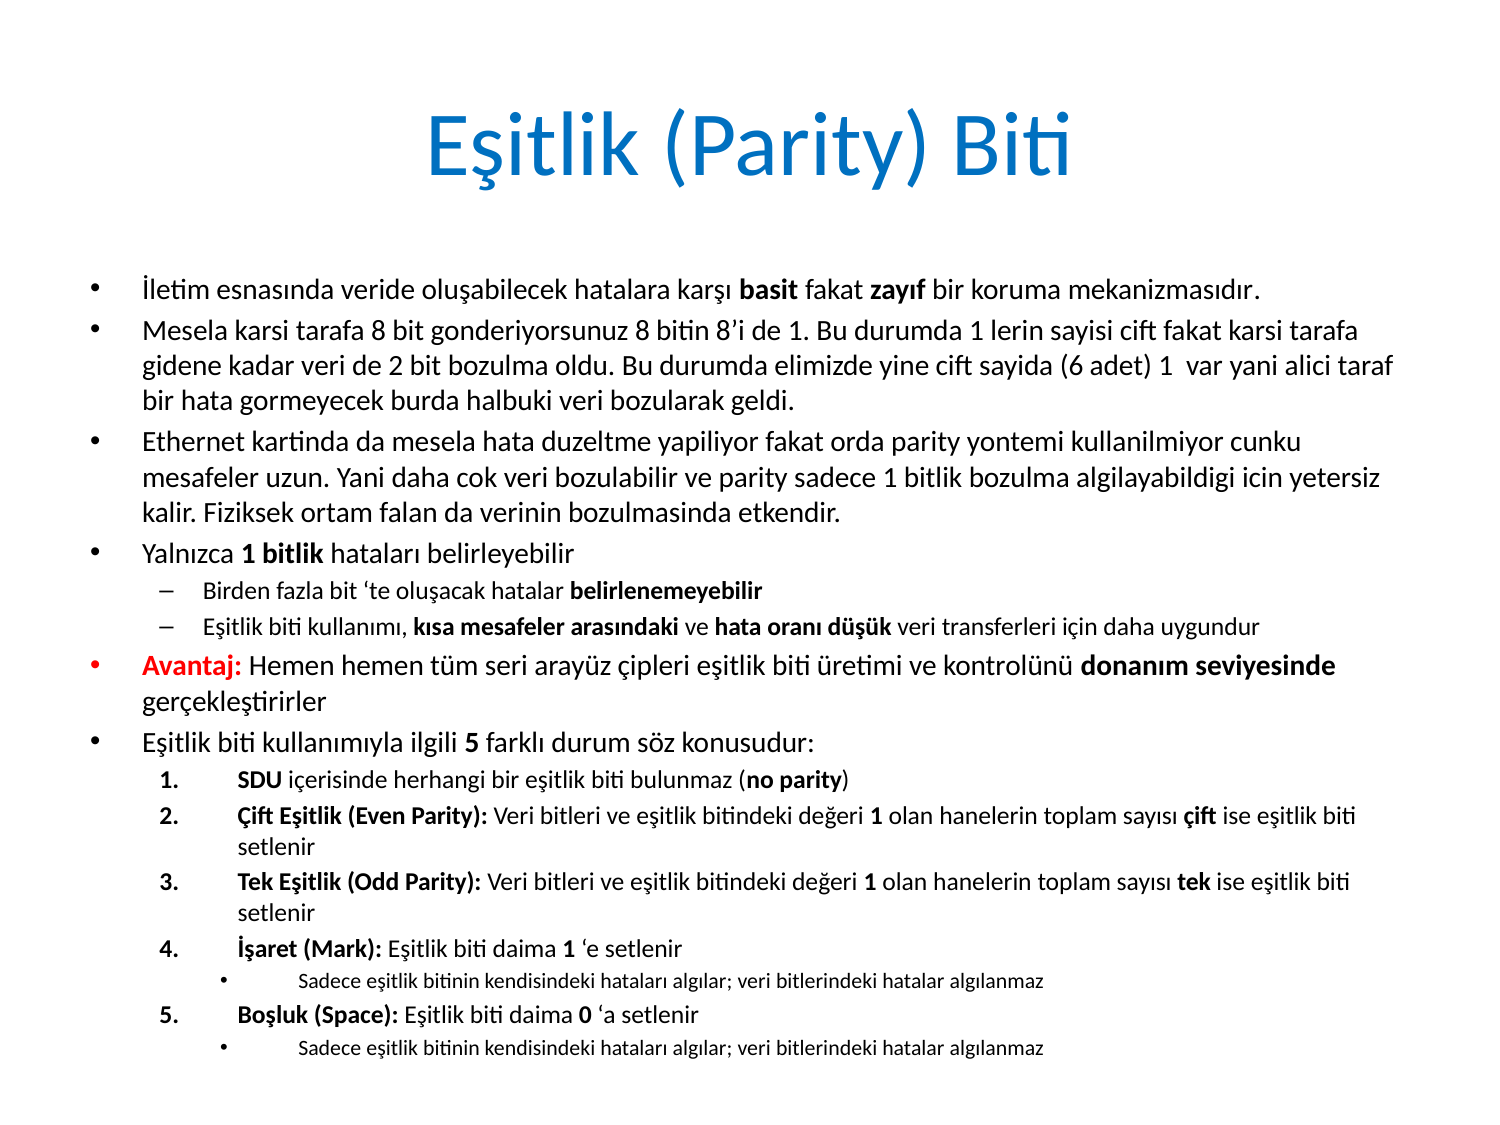

# Eşitlik (Parity) Biti
İletim esnasında veride oluşabilecek hatalara karşı basit fakat zayıf bir koruma mekanizmasıdır.
Mesela karsi tarafa 8 bit gonderiyorsunuz 8 bitin 8’i de 1. Bu durumda 1 lerin sayisi cift fakat karsi tarafa gidene kadar veri de 2 bit bozulma oldu. Bu durumda elimizde yine cift sayida (6 adet) 1  var yani alici taraf bir hata gormeyecek burda halbuki veri bozularak geldi.
Ethernet kartinda da mesela hata duzeltme yapiliyor fakat orda parity yontemi kullanilmiyor cunku mesafeler uzun. Yani daha cok veri bozulabilir ve parity sadece 1 bitlik bozulma algilayabildigi icin yetersiz kalir. Fiziksek ortam falan da verinin bozulmasinda etkendir.
Yalnızca 1 bitlik hataları belirleyebilir
Birden fazla bit ‘te oluşacak hatalar belirlenemeyebilir
Eşitlik biti kullanımı, kısa mesafeler arasındaki ve hata oranı düşük veri transferleri için daha uygundur
Avantaj: Hemen hemen tüm seri arayüz çipleri eşitlik biti üretimi ve kontrolünü donanım seviyesinde gerçekleştirirler
Eşitlik biti kullanımıyla ilgili 5 farklı durum söz konusudur:
SDU içerisinde herhangi bir eşitlik biti bulunmaz (no parity)
Çift Eşitlik (Even Parity): Veri bitleri ve eşitlik bitindeki değeri 1 olan hanelerin toplam sayısı çift ise eşitlik biti setlenir
Tek Eşitlik (Odd Parity): Veri bitleri ve eşitlik bitindeki değeri 1 olan hanelerin toplam sayısı tek ise eşitlik biti setlenir
İşaret (Mark): Eşitlik biti daima 1 ‘e setlenir
Sadece eşitlik bitinin kendisindeki hataları algılar; veri bitlerindeki hatalar algılanmaz
Boşluk (Space): Eşitlik biti daima 0 ‘a setlenir
Sadece eşitlik bitinin kendisindeki hataları algılar; veri bitlerindeki hatalar algılanmaz